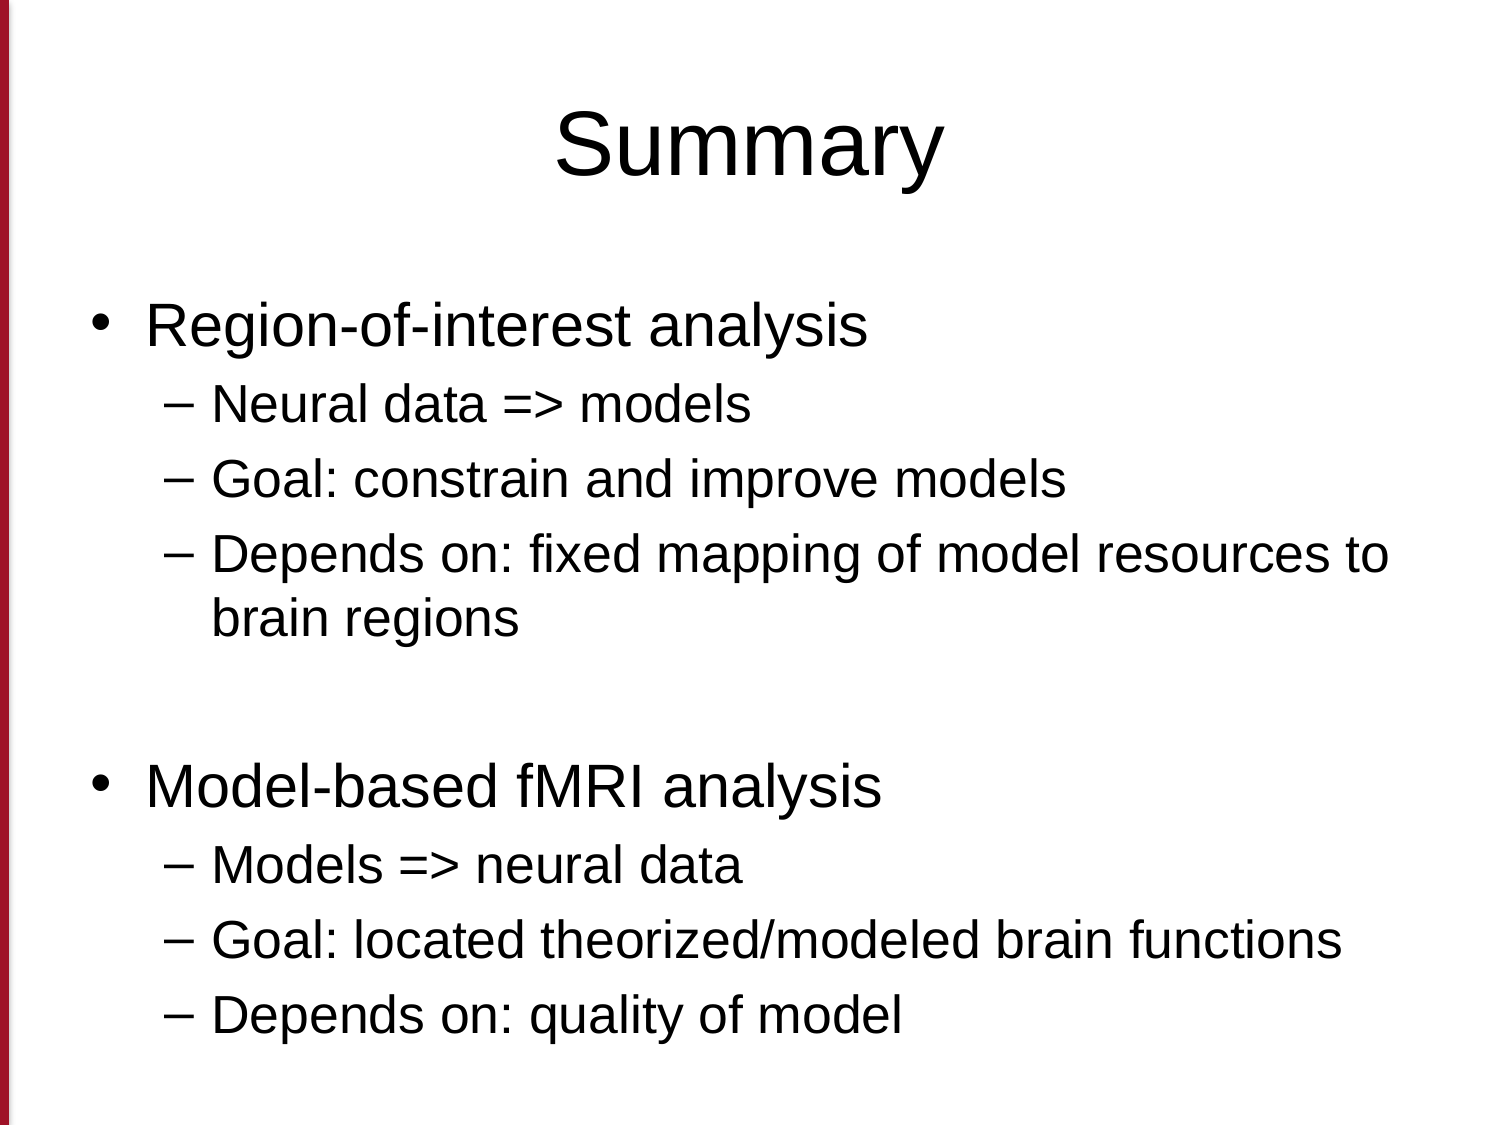

# Summary
Region-of-interest analysis
Neural data => models
Goal: constrain and improve models
Depends on: fixed mapping of model resources to brain regions

Model-based fMRI analysis
Models => neural data
Goal: located theorized/modeled brain functions
Depends on: quality of model